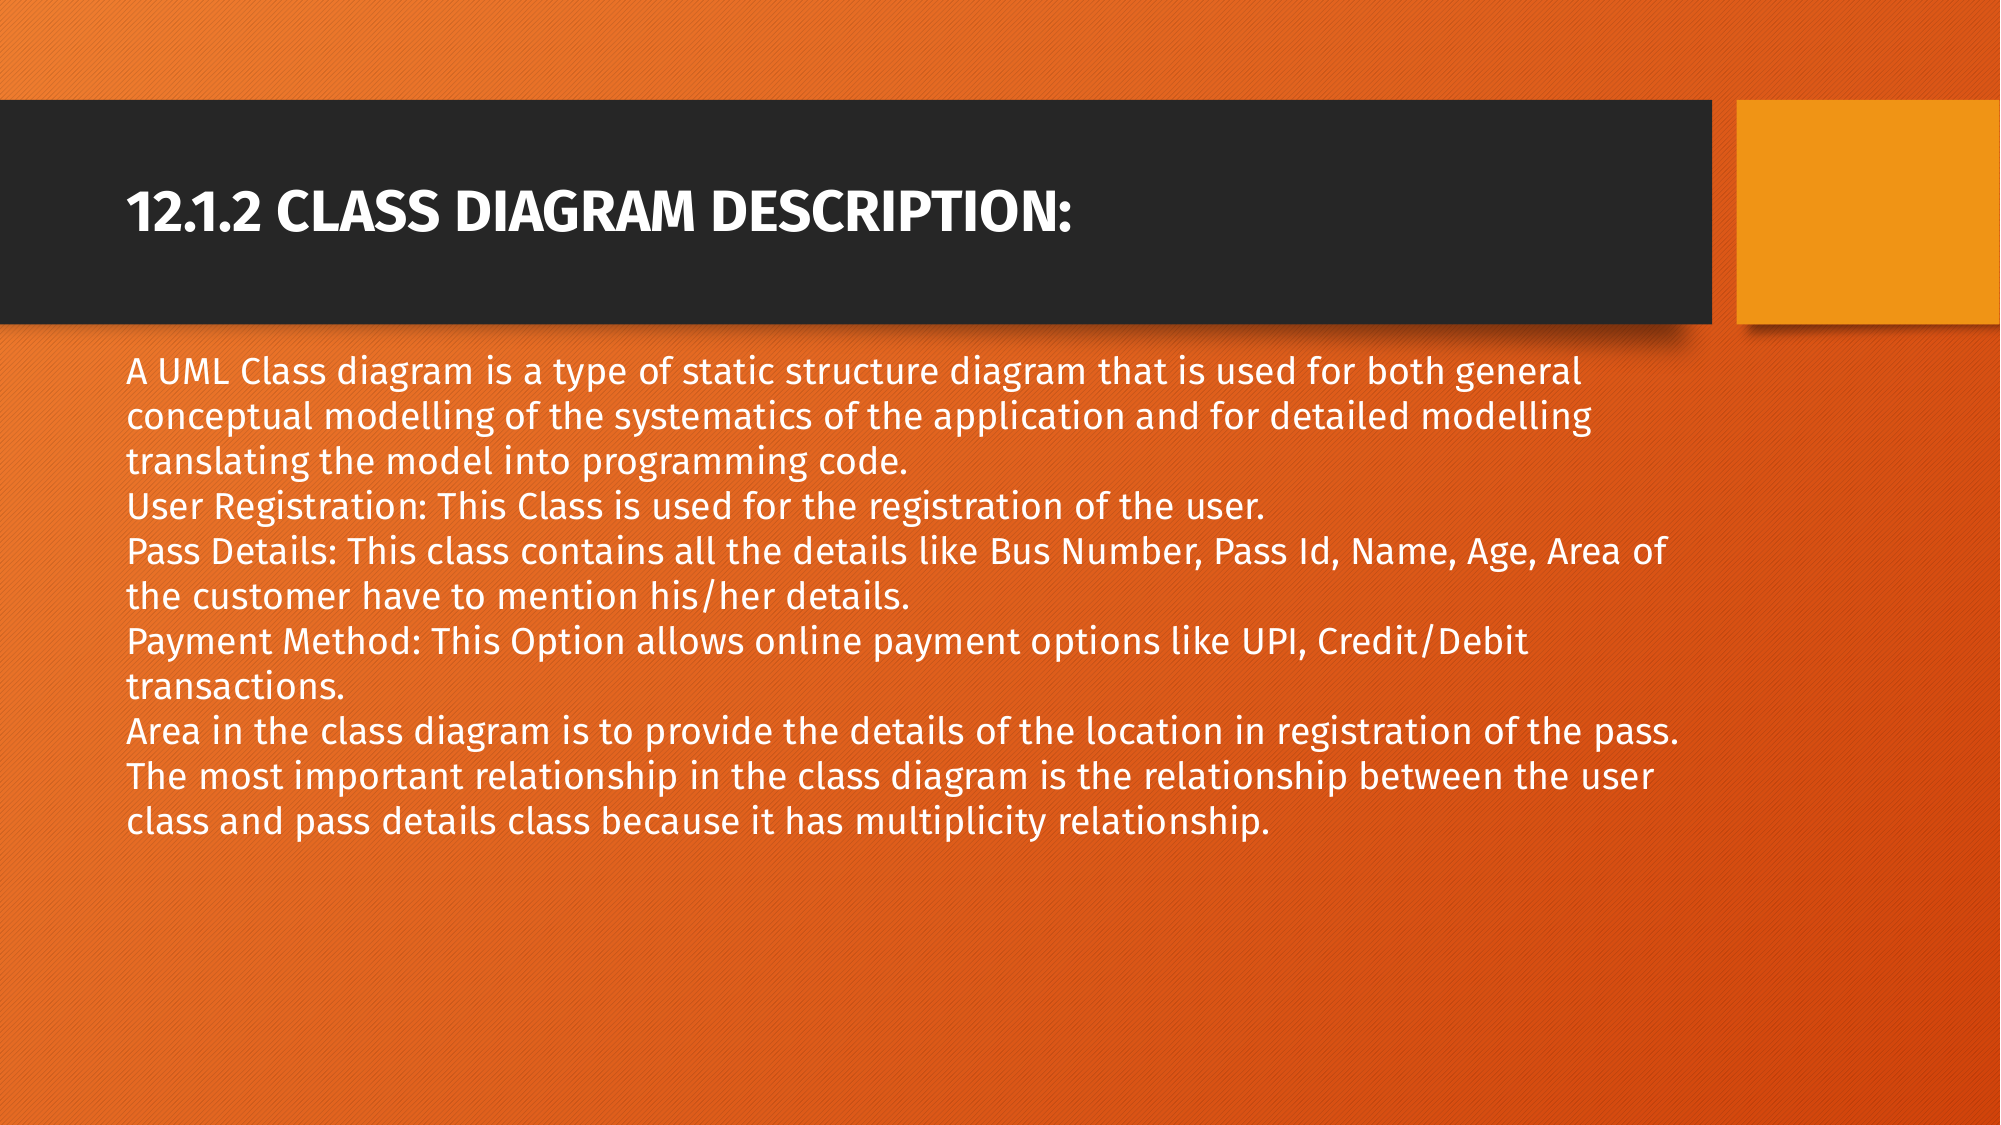

# 12.1.2 CLASS DIAGRAM DESCRIPTION:
A UML Class diagram is a type of static structure diagram that is used for both general conceptual modelling of the systematics of the application and for detailed modelling translating the model into programming code.
User Registration: This Class is used for the registration of the user.
Pass Details: This class contains all the details like Bus Number, Pass Id, Name, Age, Area of the customer have to mention his/her details.
Payment Method: This Option allows online payment options like UPI, Credit/Debit transactions.
Area in the class diagram is to provide the details of the location in registration of the pass.
The most important relationship in the class diagram is the relationship between the user class and pass details class because it has multiplicity relationship.